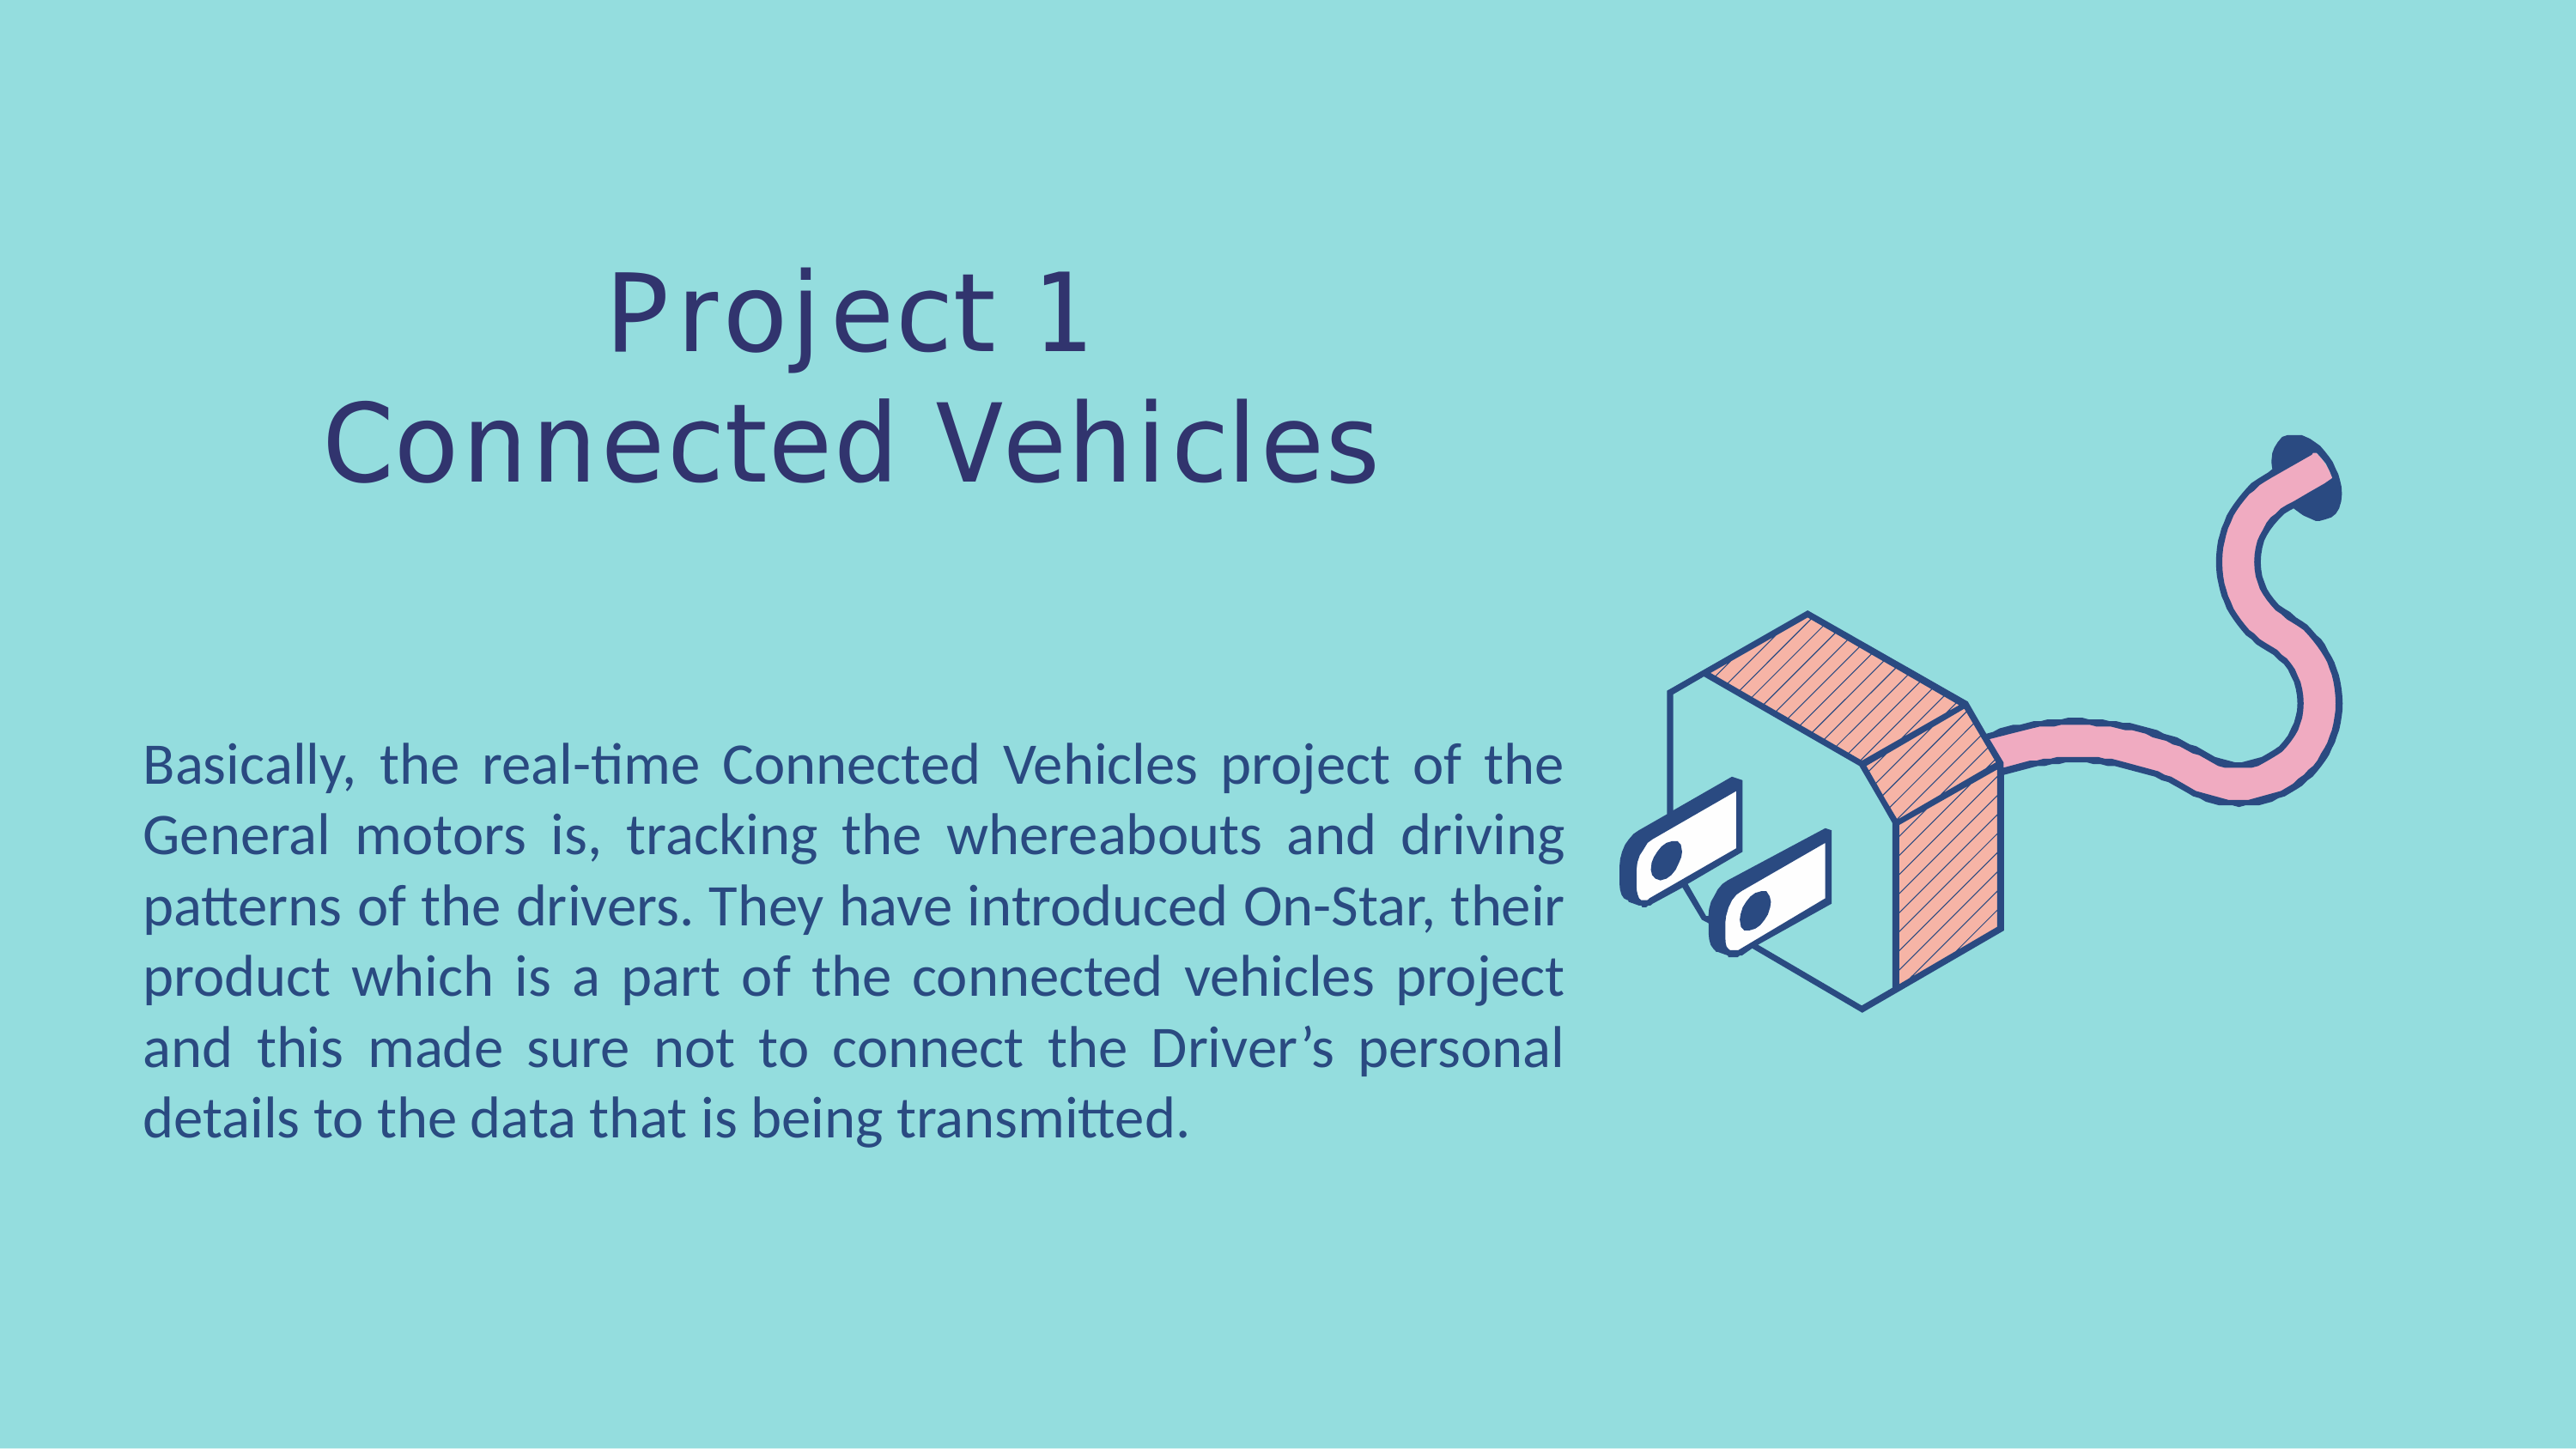

# Project 1
Connected Vehicles

Basically, the real-time Connected Vehicles project of the General motors is, tracking the whereabouts and driving patterns of the drivers. They have introduced On-Star, their product which is a part of the connected vehicles project and this made sure not to connect the Driver’s personal details to the data that is being transmitted.